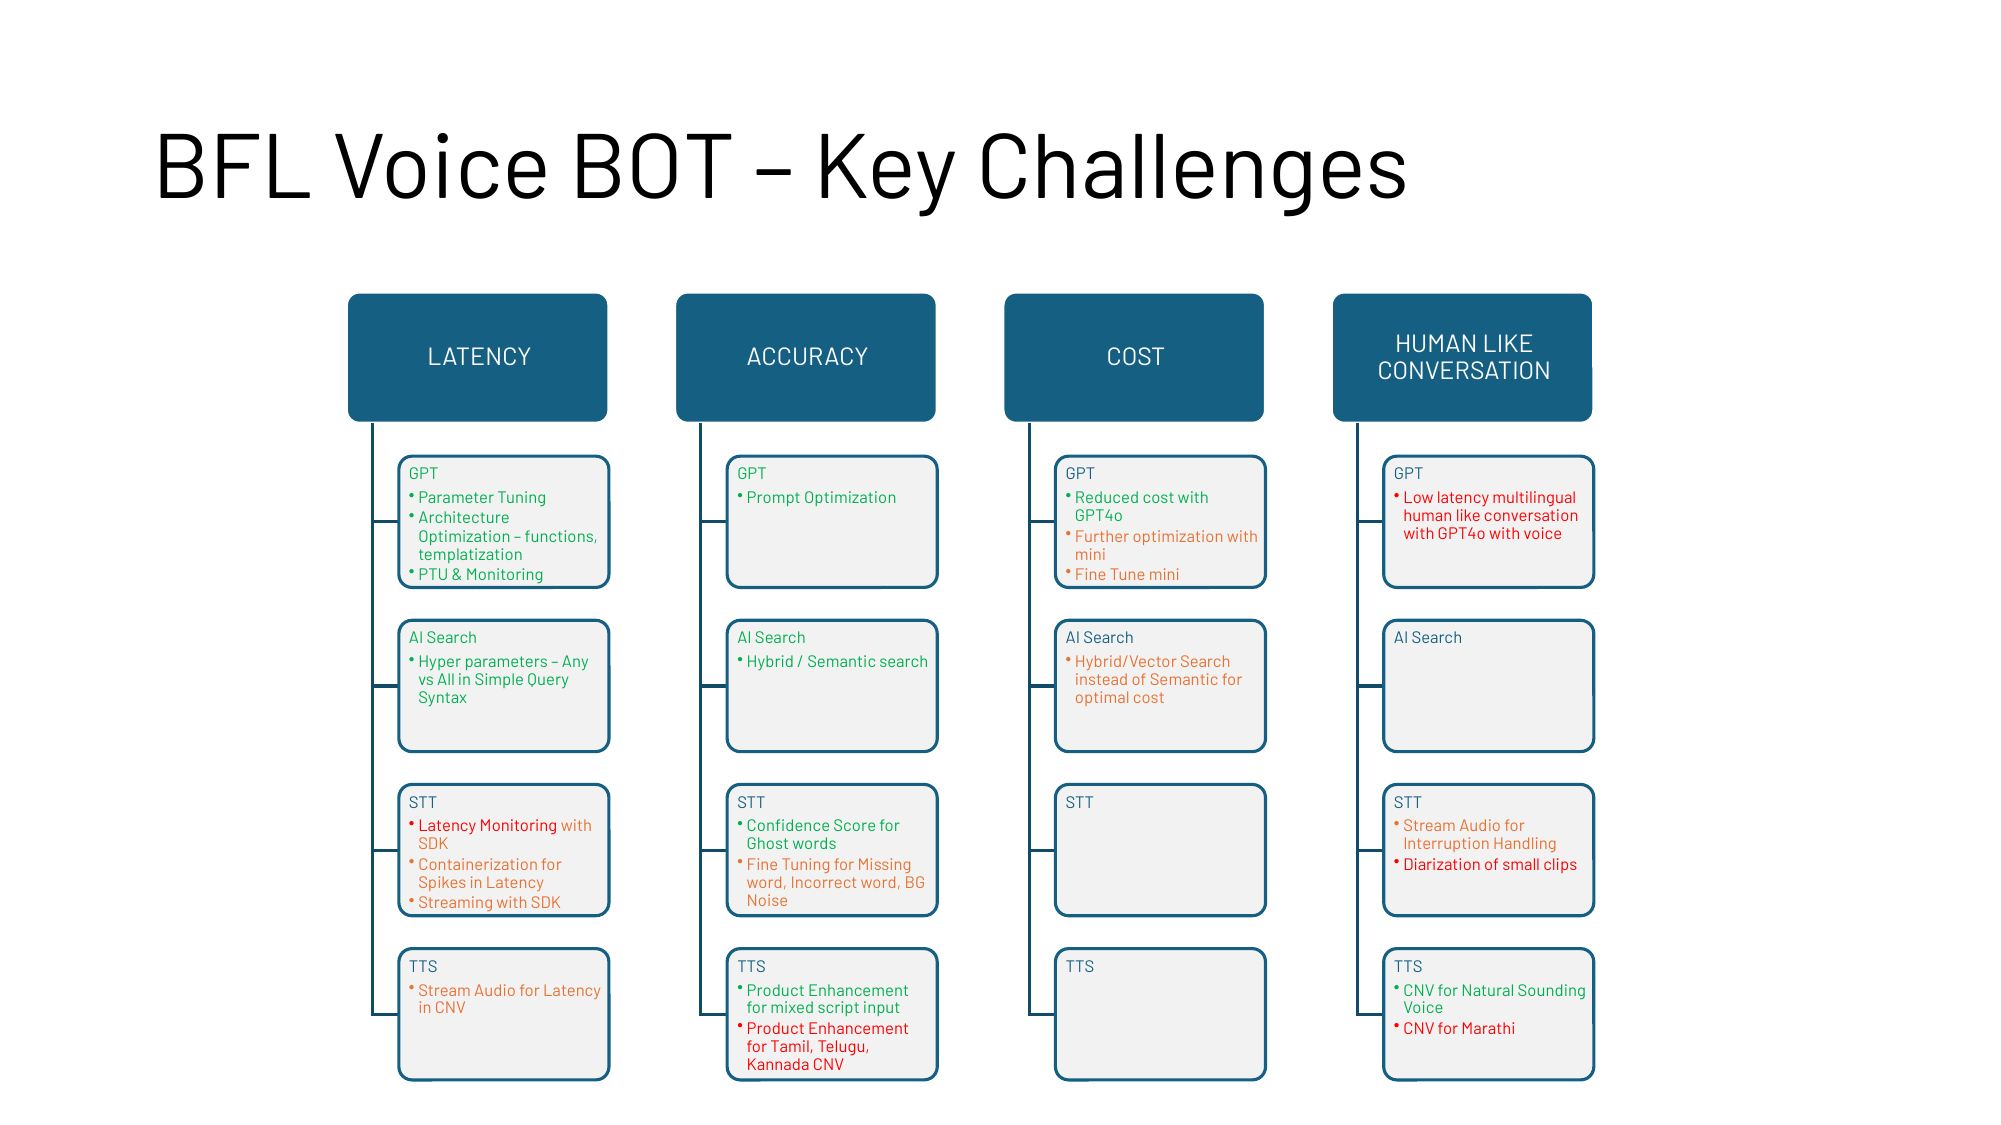

# BFL Voice BOT – Key Challenges
LATENCY
GPT
Parameter Tuning
Architecture Optimization – functions, templatization
PTU & Monitoring
AI Search
Hyper parameters – Any vs All in Simple Query Syntax
STT
Latency Monitoring with SDK
Containerization for Spikes in Latency
Streaming with SDK
TTS
Stream Audio for Latency in CNV
ACCURACY
GPT
Prompt Optimization
AI Search
Hybrid / Semantic search
STT
Confidence Score for Ghost words
Fine Tuning for Missing word, Incorrect word, BG Noise
TTS
Product Enhancement for mixed script input
Product Enhancement for Tamil, Telugu, Kannada CNV
COST
GPT
Reduced cost with GPT4o
Further optimization with mini
Fine Tune mini
AI Search
Hybrid/Vector Search instead of Semantic for optimal cost
STT

TTS

HUMAN LIKE CONVERSATION
GPT
Low latency multilingual human like conversation with GPT4o with voice

AI Search

STT
Stream Audio for Interruption Handling
Diarization of small clips
TTS
CNV for Natural Sounding Voice
CNV for Marathi